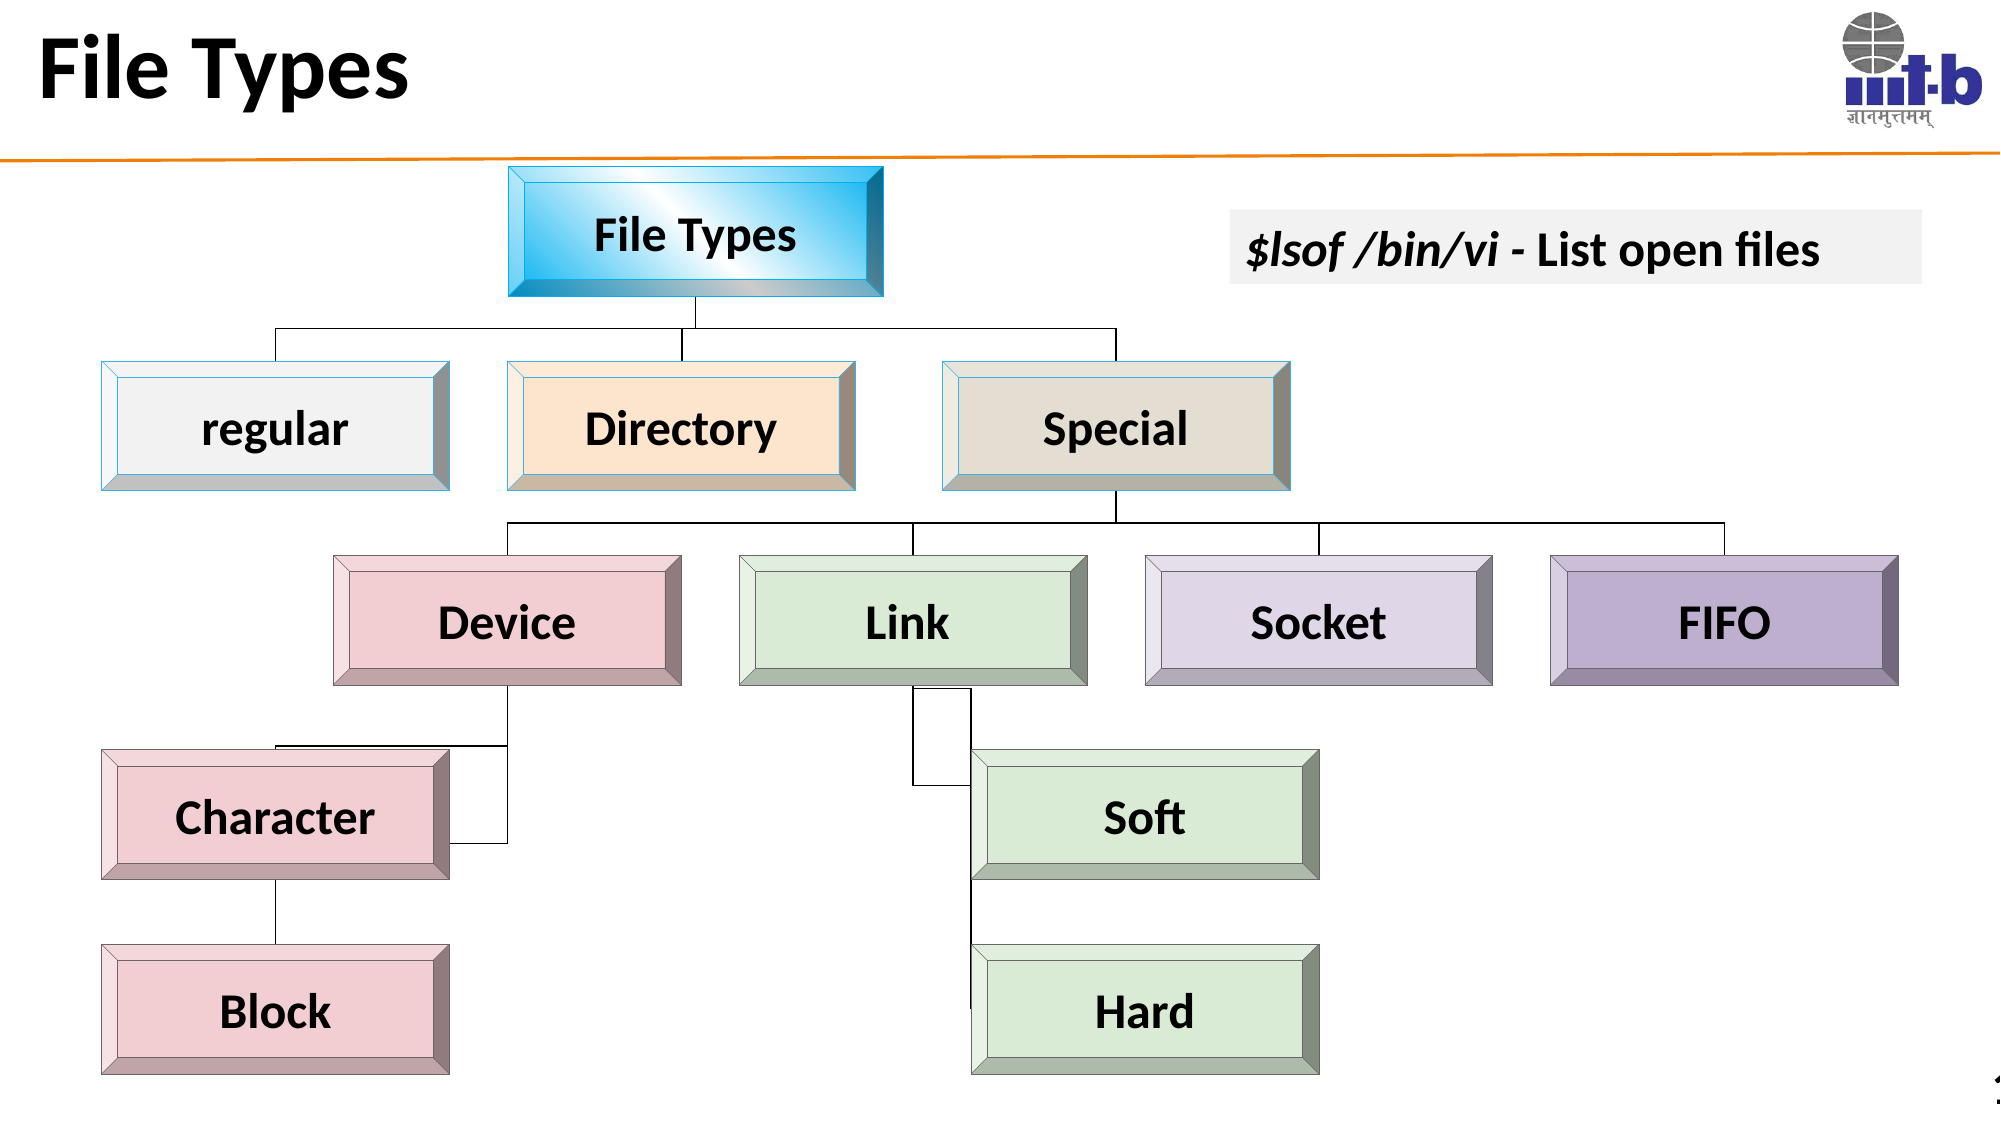

# File Types
File Types
regular
Directory
Special
Device
Link
Socket
FIFO
Character
Soft
Block
Hard
$lsof /bin/vi - List open files
17